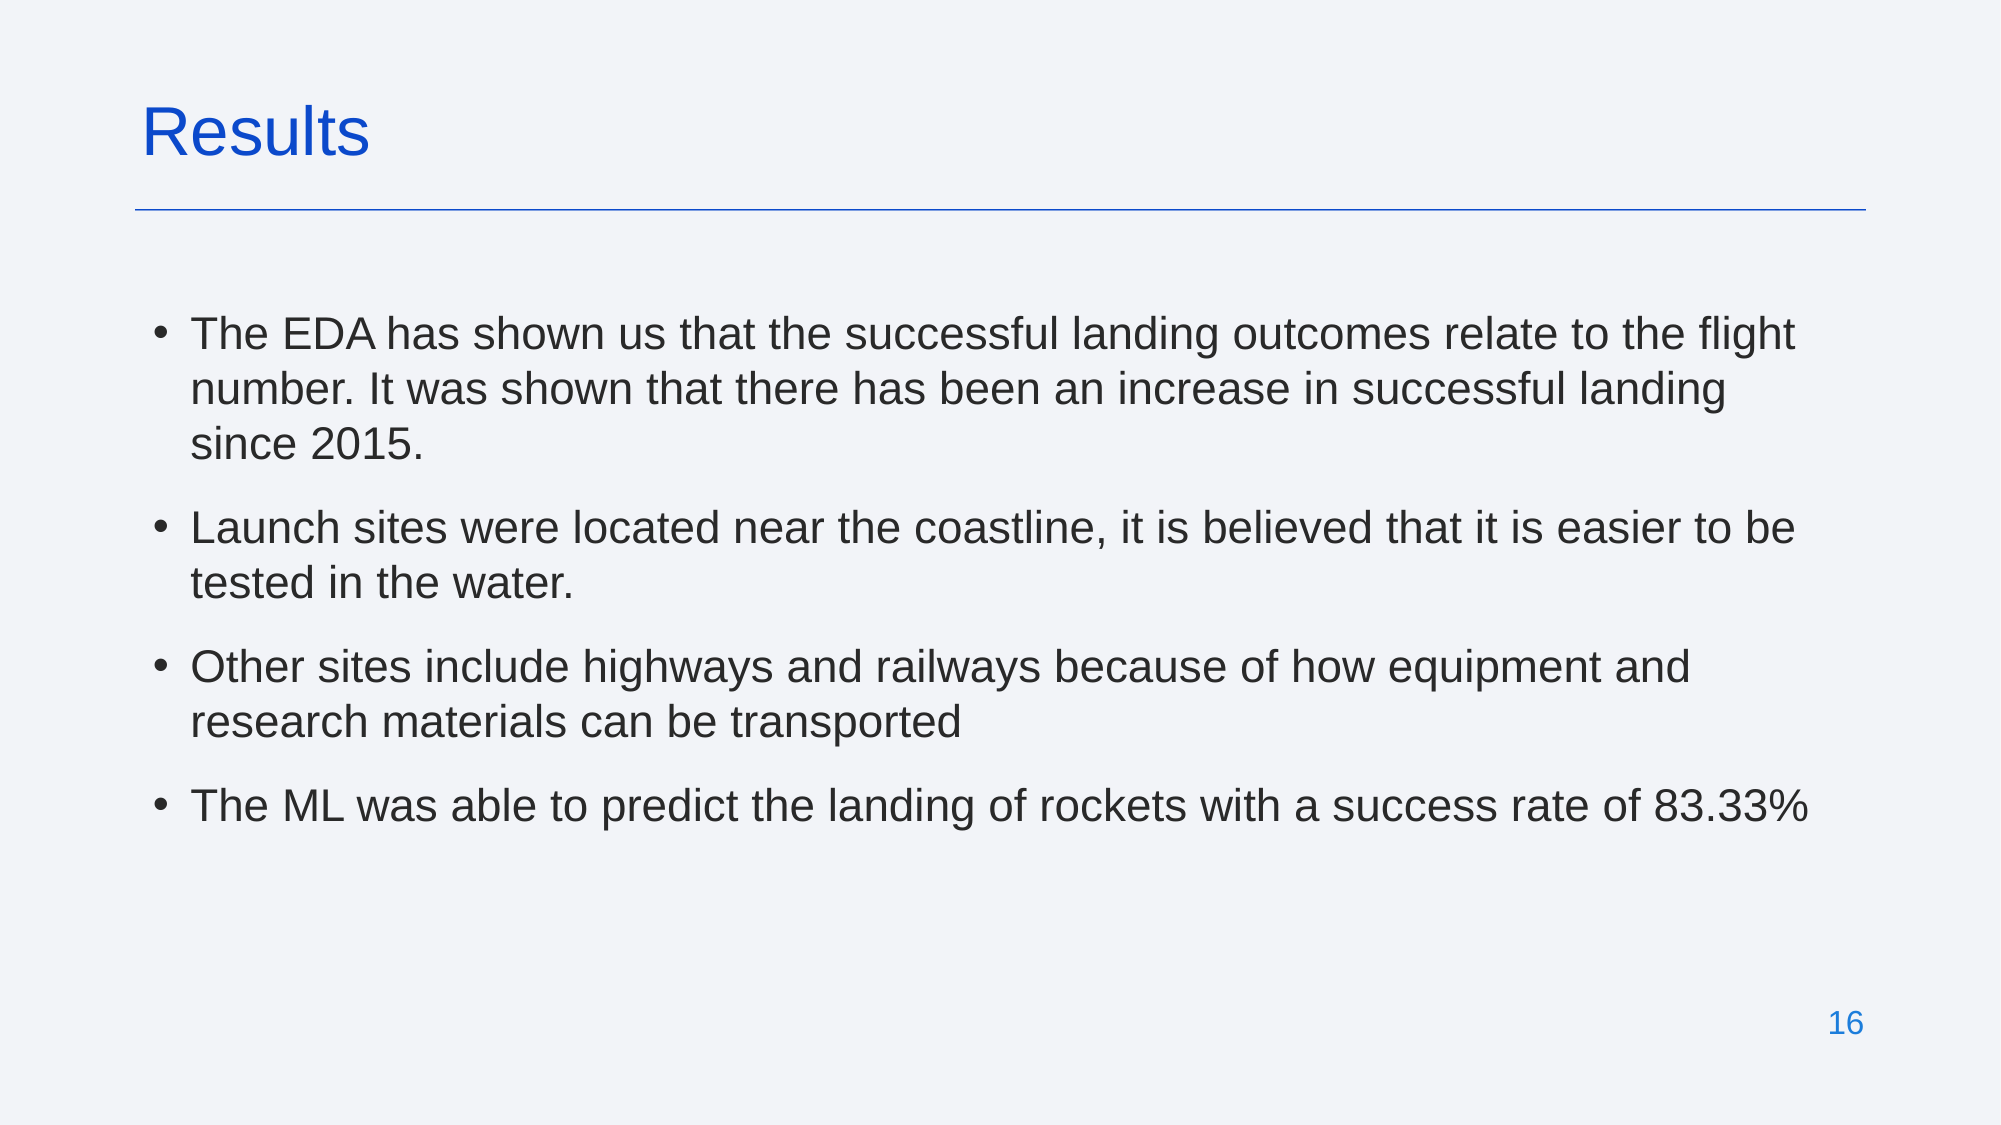

Results
The EDA has shown us that the successful landing outcomes relate to the flight number. It was shown that there has been an increase in successful landing since 2015.
Launch sites were located near the coastline, it is believed that it is easier to be tested in the water.
Other sites include highways and railways because of how equipment and research materials can be transported
The ML was able to predict the landing of rockets with a success rate of 83.33%
16